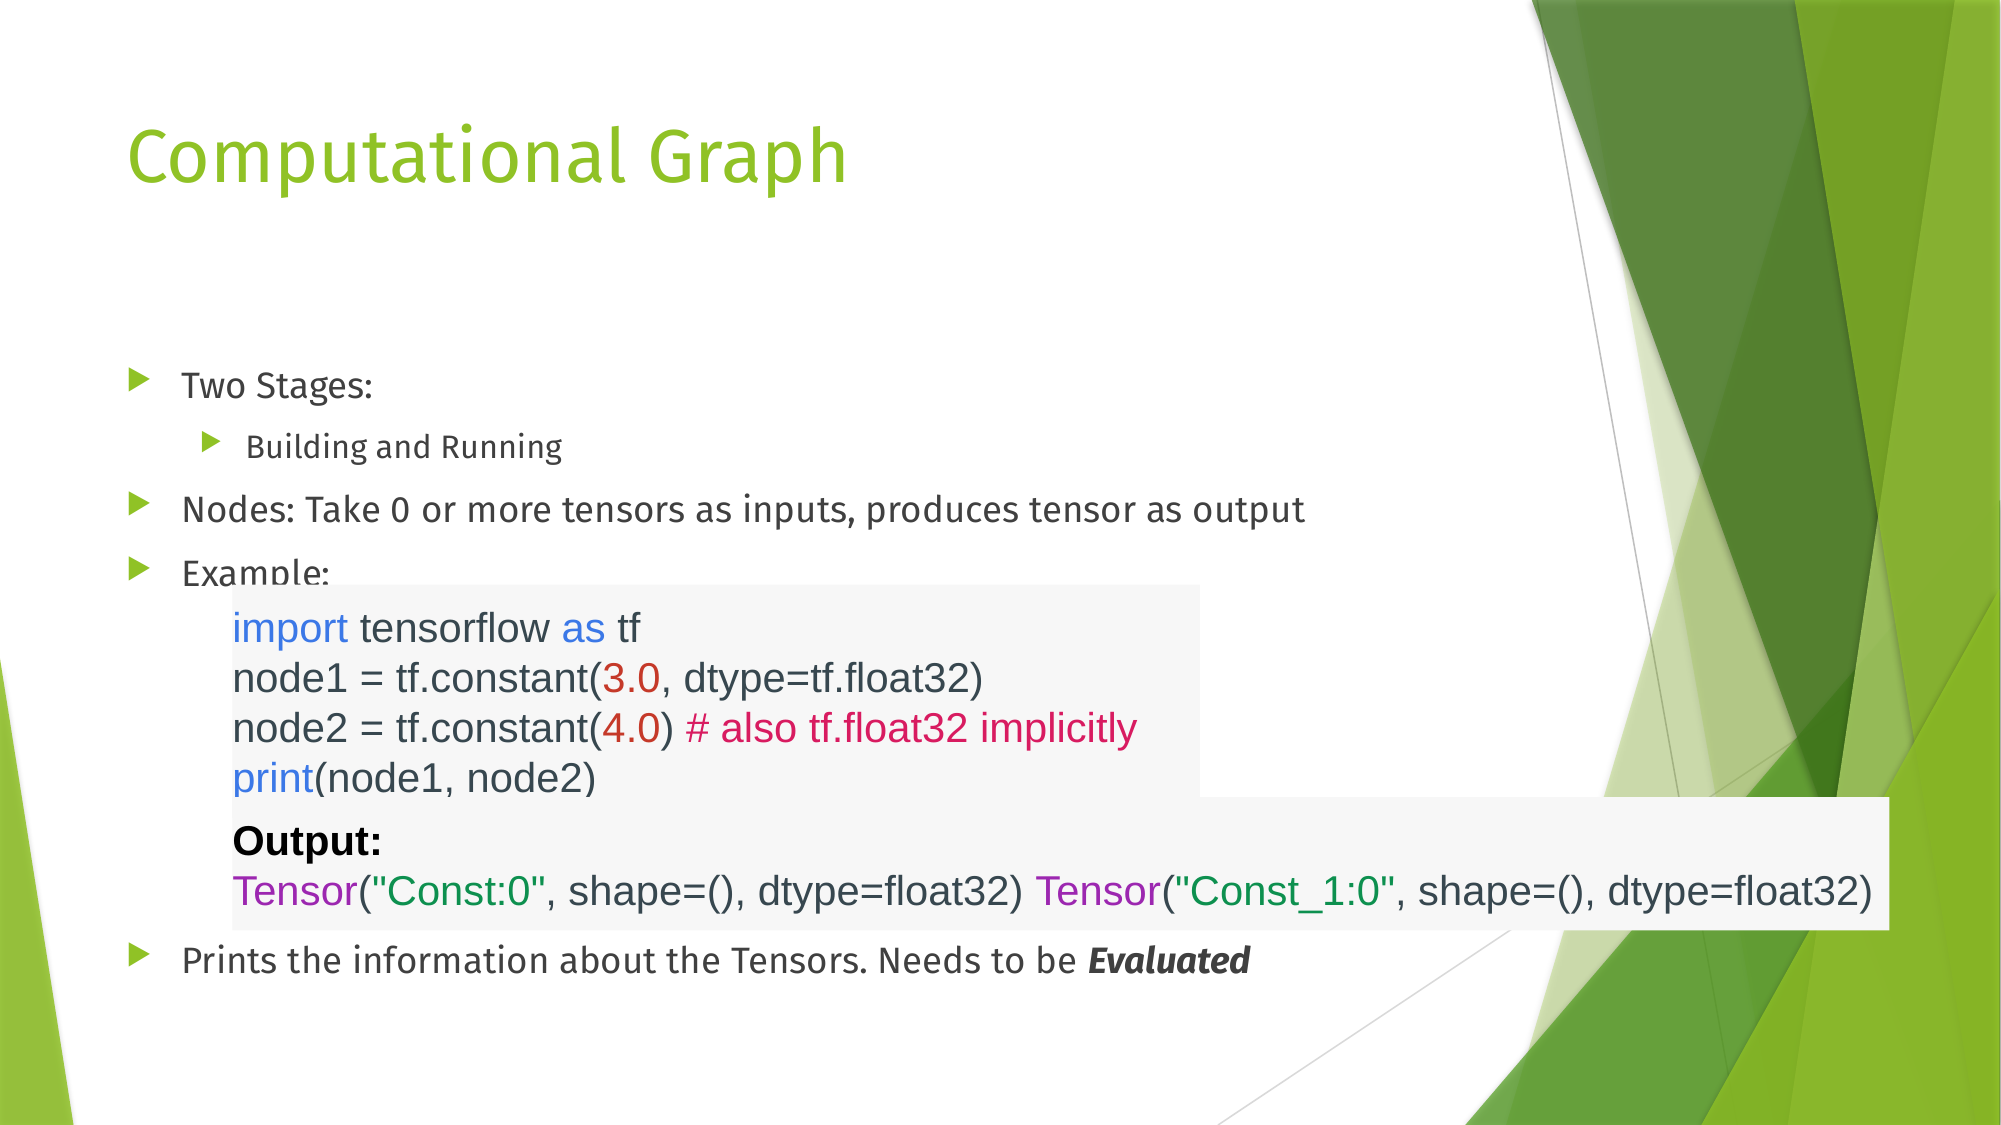

# Computational Graph
Two Stages:
Building and Running
Nodes: Take 0 or more tensors as inputs, produces tensor as output
Example:

Prints the information about the Tensors. Needs to be Evaluated

import tensorflow as tf
node1 = tf.constant(3.0, dtype=tf.float32)
node2 = tf.constant(4.0) # also tf.float32 implicitly
print(node1, node2)
Output:
Tensor("Const:0", shape=(), dtype=float32) Tensor("Const_1:0", shape=(), dtype=float32)